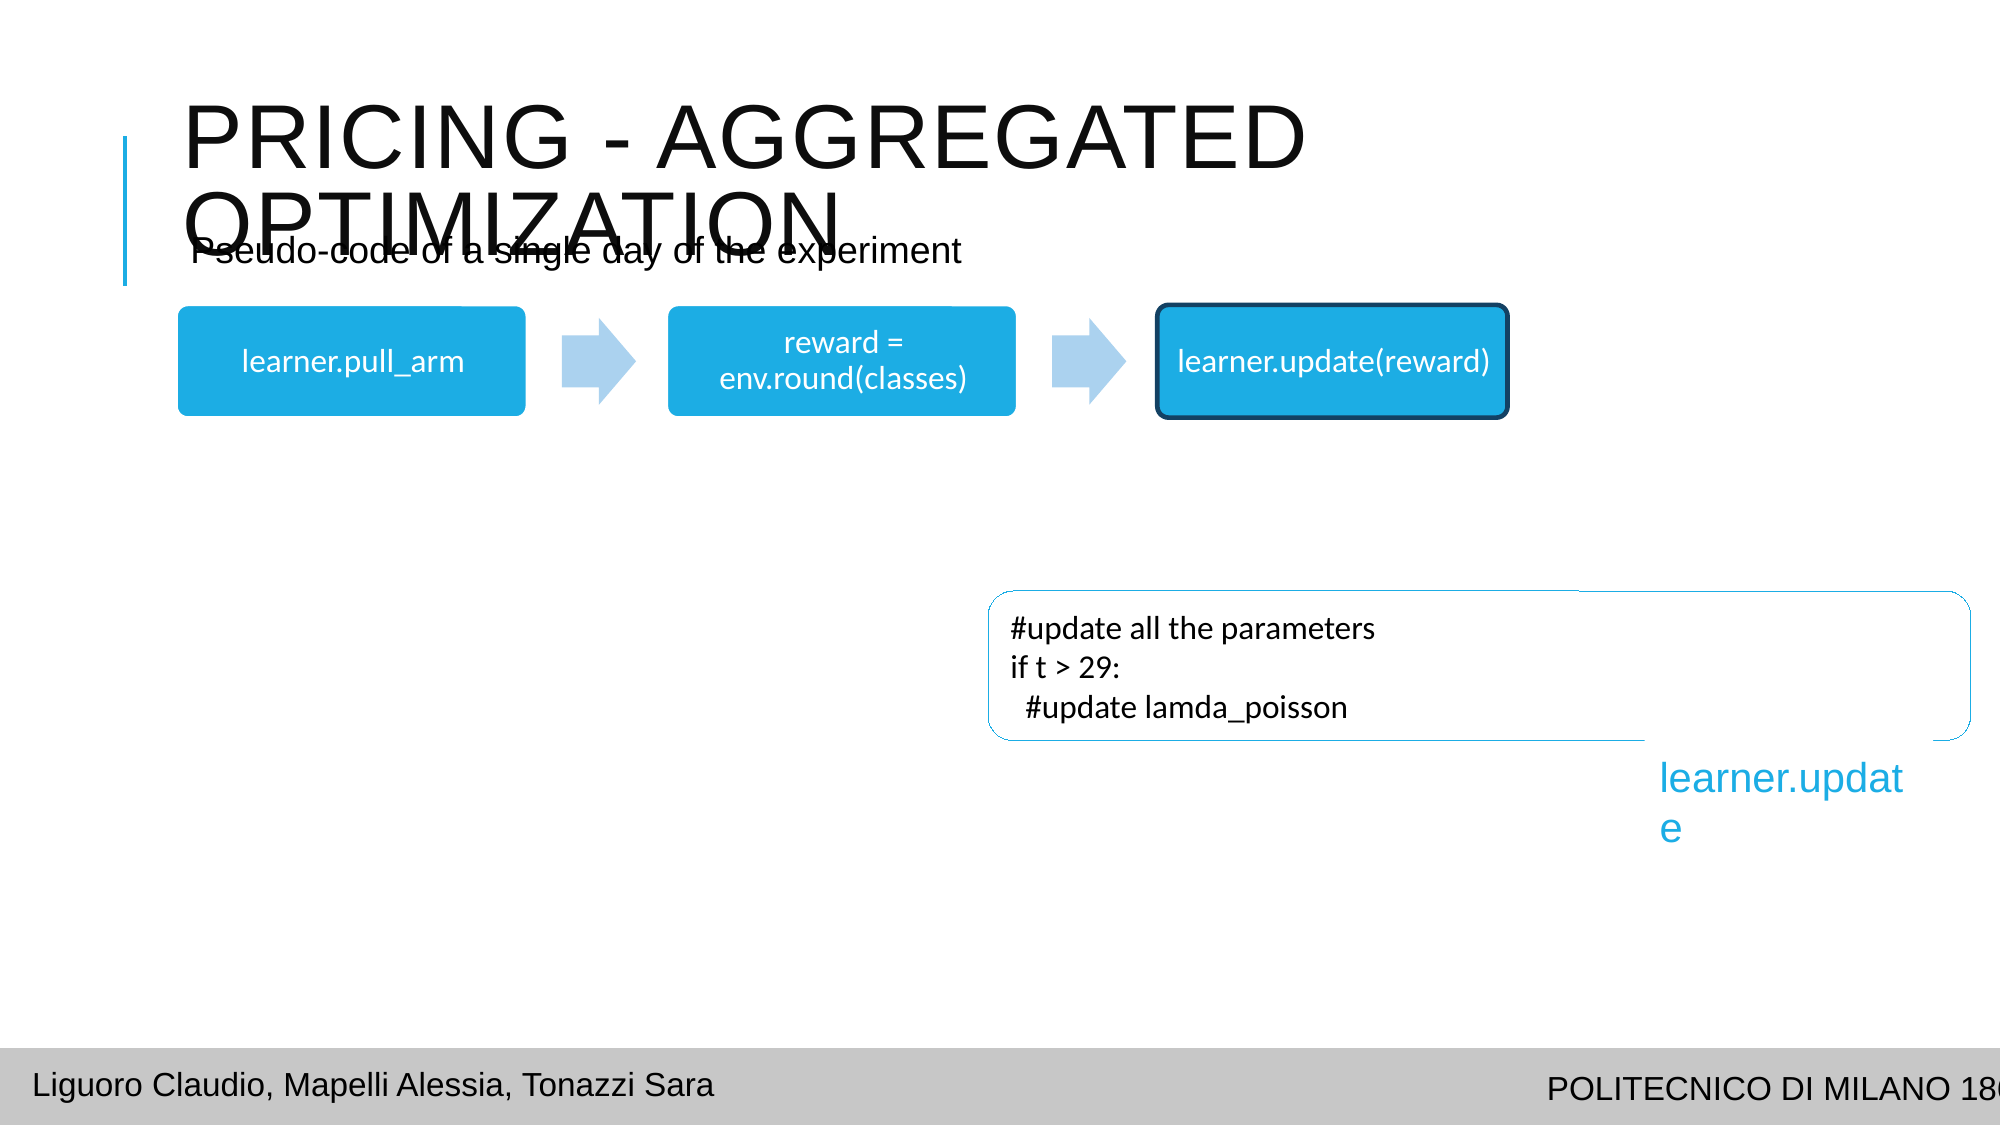

learner.pull_arm

reward = env.round(classes)

learner.update(reward)
# PRICING - aggregated OPTIMIZATION
Pseudo-code of a single day of the experiment
#update all the parameters
if t > 29:
  #update lamda_poisson
 learner.update

Liguoro Claudio, Mapelli Alessia, Tonazzi Sara
POLITECNICO DI MILANO 1863